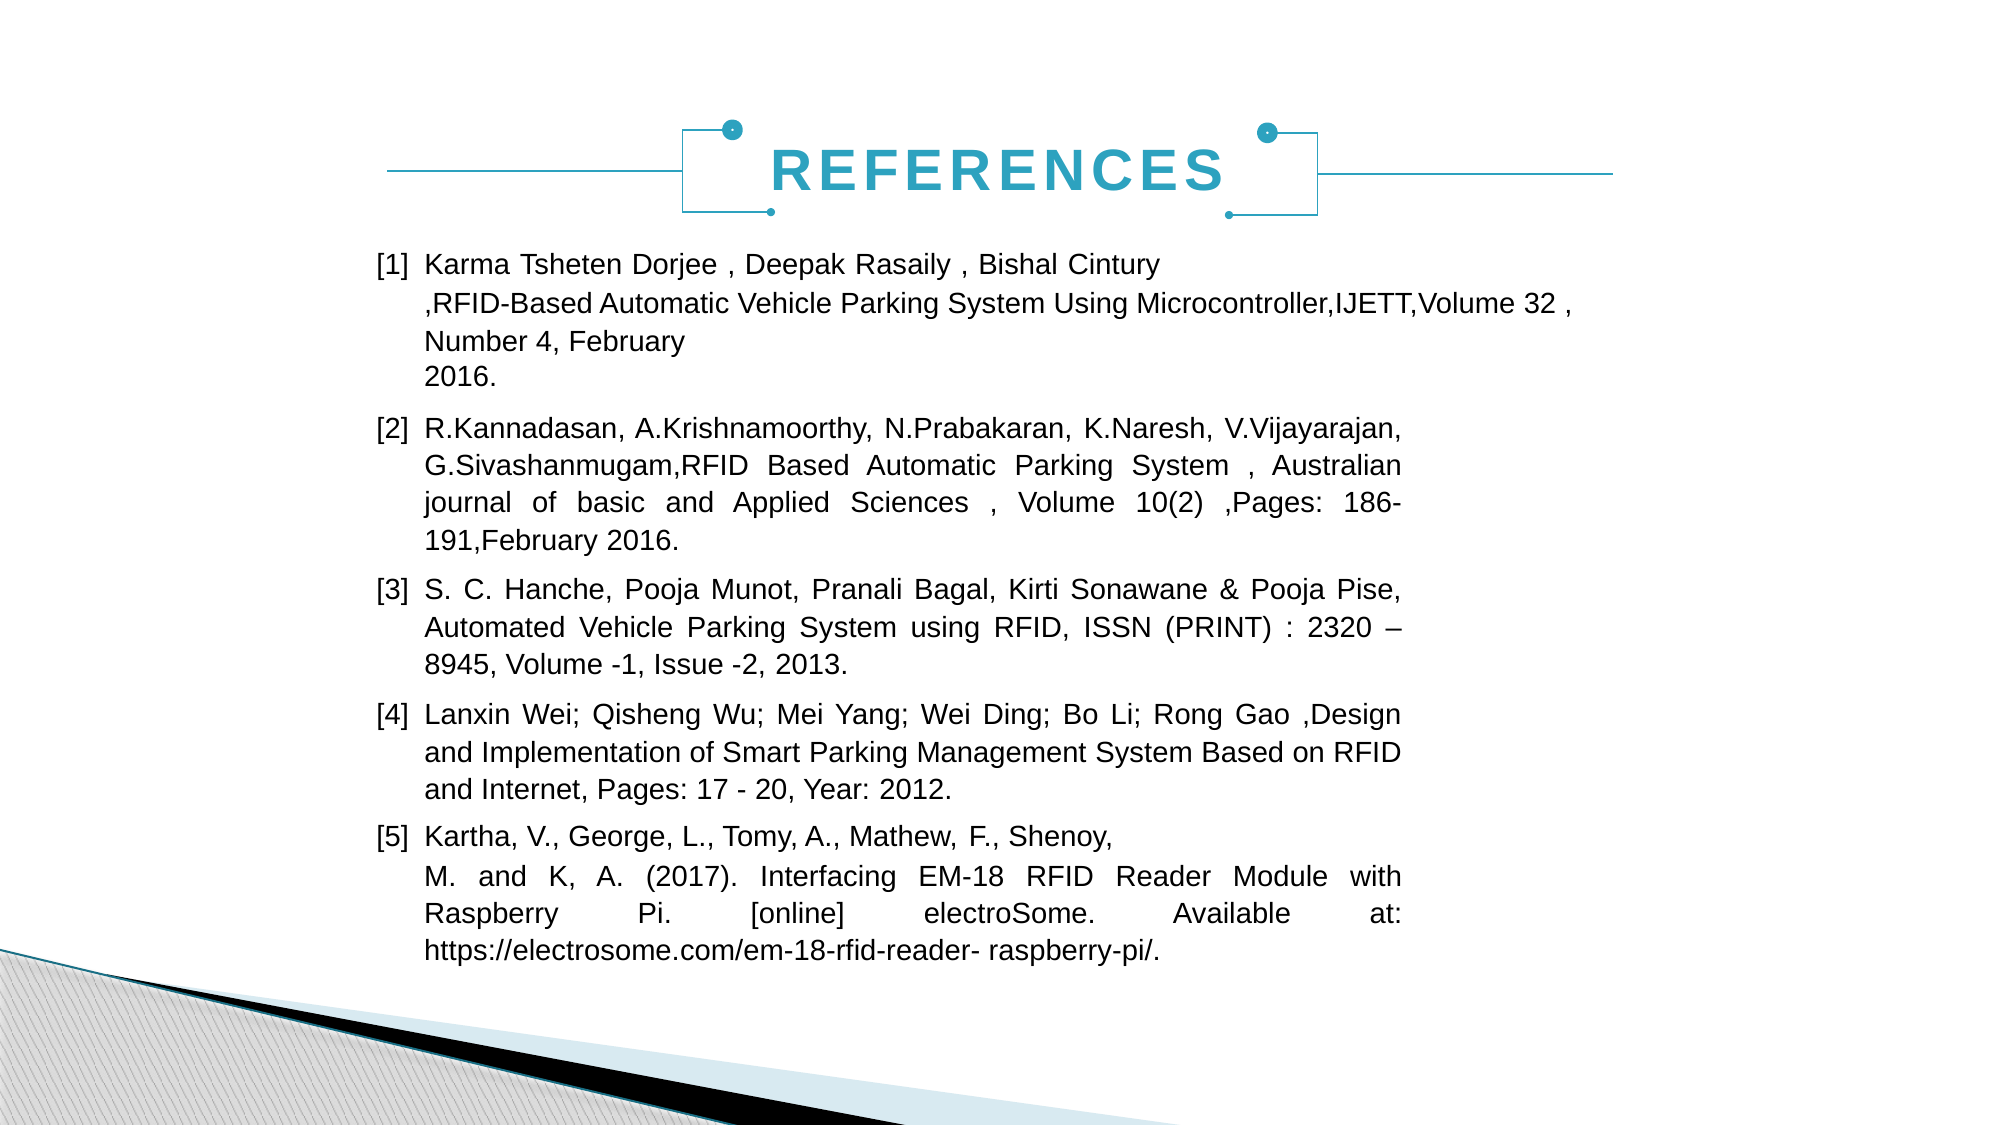

REFERENCES

[1]	Karma Tsheten Dorjee , Deepak Rasaily , Bishal Cintury
,RFID-Based Automatic Vehicle Parking System Using Microcontroller,IJETT,Volume 32 , Number 4, February
2016.
[2]	R.Kannadasan, A.Krishnamoorthy, N.Prabakaran, K.Naresh, V.Vijayarajan, 	G.Sivashanmugam,RFID Based Automatic Parking System , Australian 	journal of basic and Applied Sciences , Volume 10(2) ,Pages: 186- 	191,February 2016.
[3]	S. C. Hanche, Pooja Munot, Pranali Bagal, Kirti Sonawane & Pooja Pise, 	Automated Vehicle Parking System using RFID, ISSN (PRINT) : 2320 – 	8945, Volume -1, Issue -2, 2013.
[4]	Lanxin Wei; Qisheng Wu; Mei Yang; Wei Ding; Bo Li; Rong Gao ,Design 	and Implementation of Smart Parking Management System Based on RFID 	and Internet, Pages: 17 - 20, Year: 2012.
[5]	Kartha, V., George, L., Tomy, A., Mathew, F., Shenoy,
M. and K, A. (2017). Interfacing EM-18 RFID Reader Module with Raspberry Pi. [online] electroSome. Available at: https://electrosome.com/em-18-rfid-reader- raspberry-pi/.